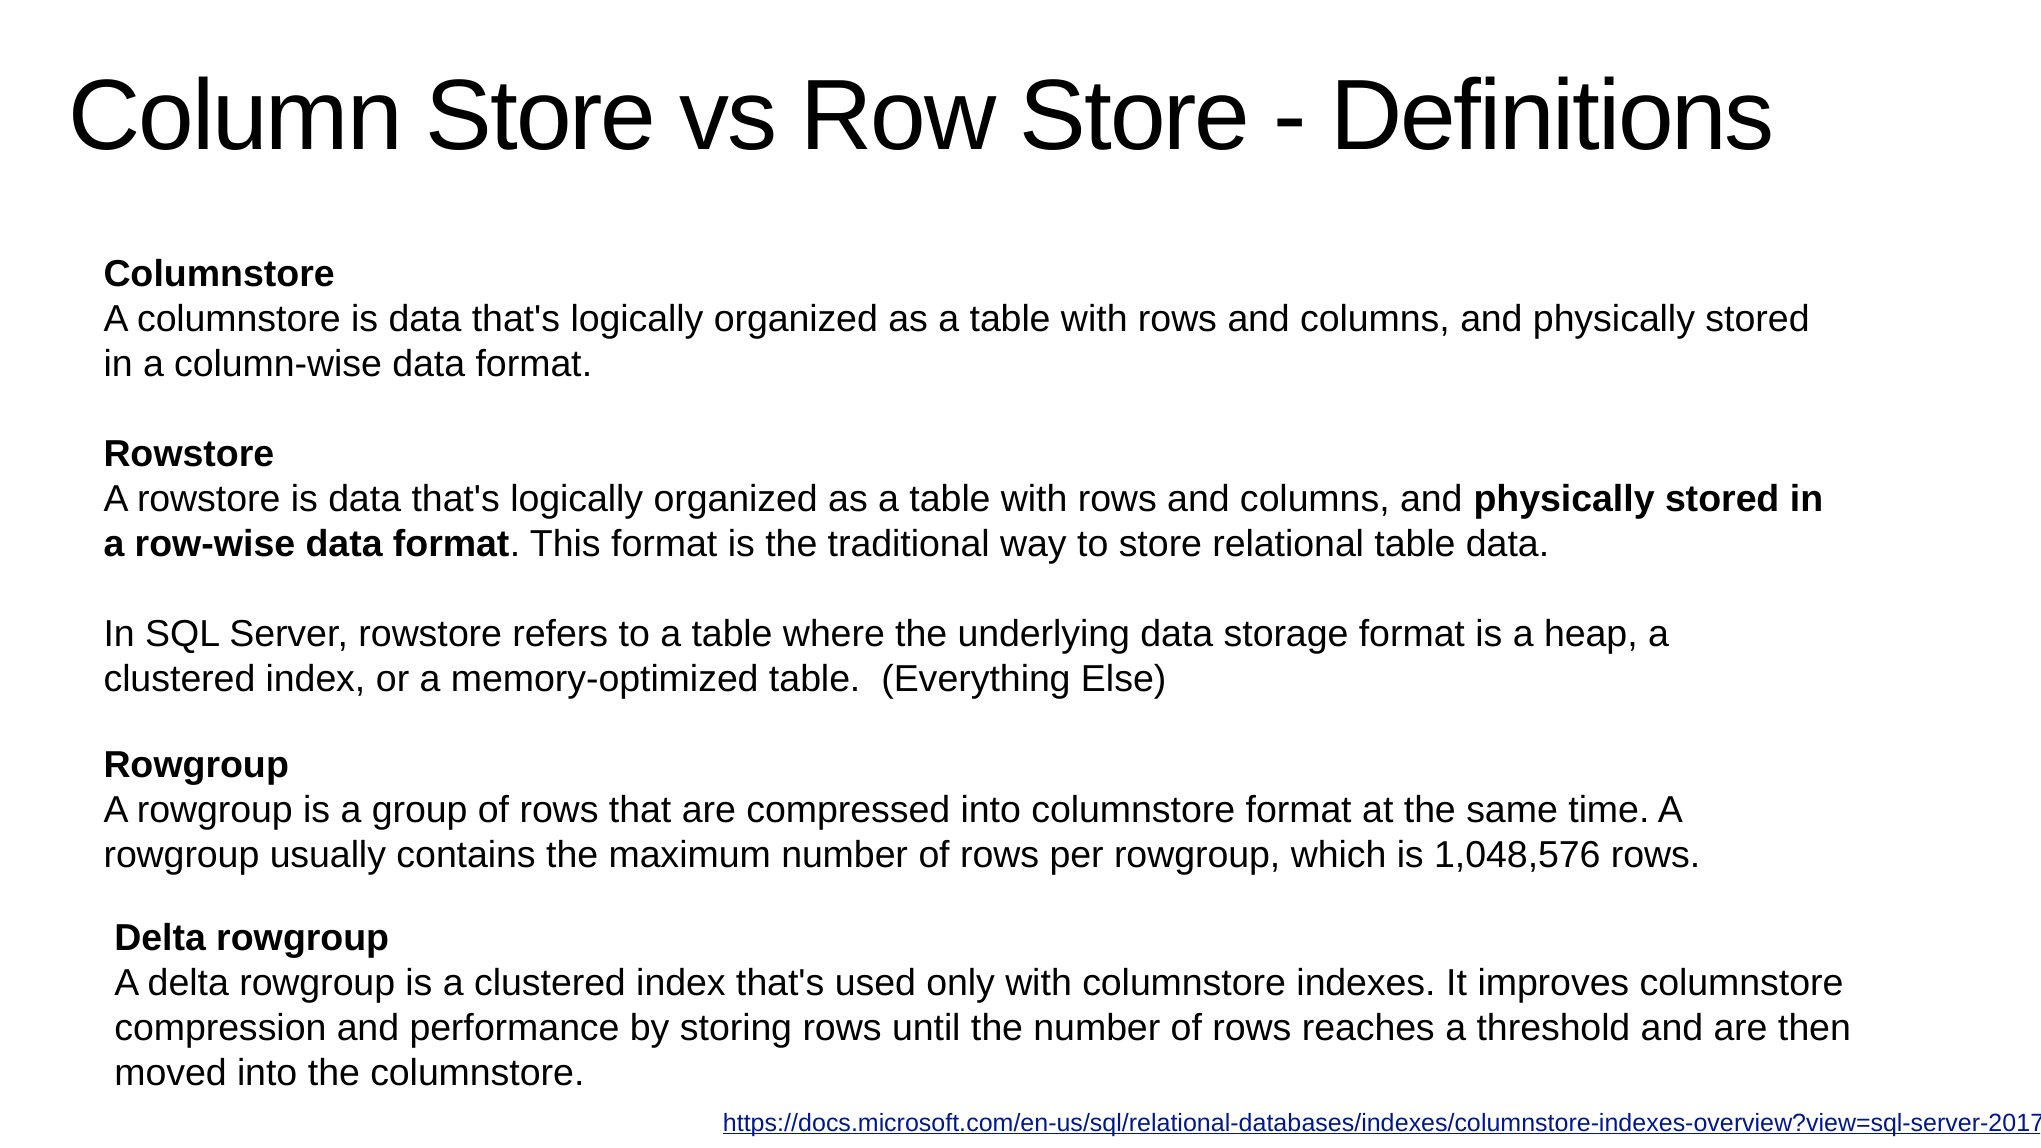

# Column Store vs Row Store - Definitions
Columnstore
A columnstore is data that's logically organized as a table with rows and columns, and physically stored in a column-wise data format.

Rowstore
A rowstore is data that's logically organized as a table with rows and columns, and physically stored in a row-wise data format. This format is the traditional way to store relational table data.

In SQL Server, rowstore refers to a table where the underlying data storage format is a heap, a clustered index, or a memory-optimized table.  (Everything Else)
Rowgroup
A rowgroup is a group of rows that are compressed into columnstore format at the same time. A rowgroup usually contains the maximum number of rows per rowgroup, which is 1,048,576 rows.
Delta rowgroup
A delta rowgroup is a clustered index that's used only with columnstore indexes. It improves columnstore compression and performance by storing rows until the number of rows reaches a threshold and are then moved into the columnstore.
https://docs.microsoft.com/en-us/sql/relational-databases/indexes/columnstore-indexes-overview?view=sql-server-2017